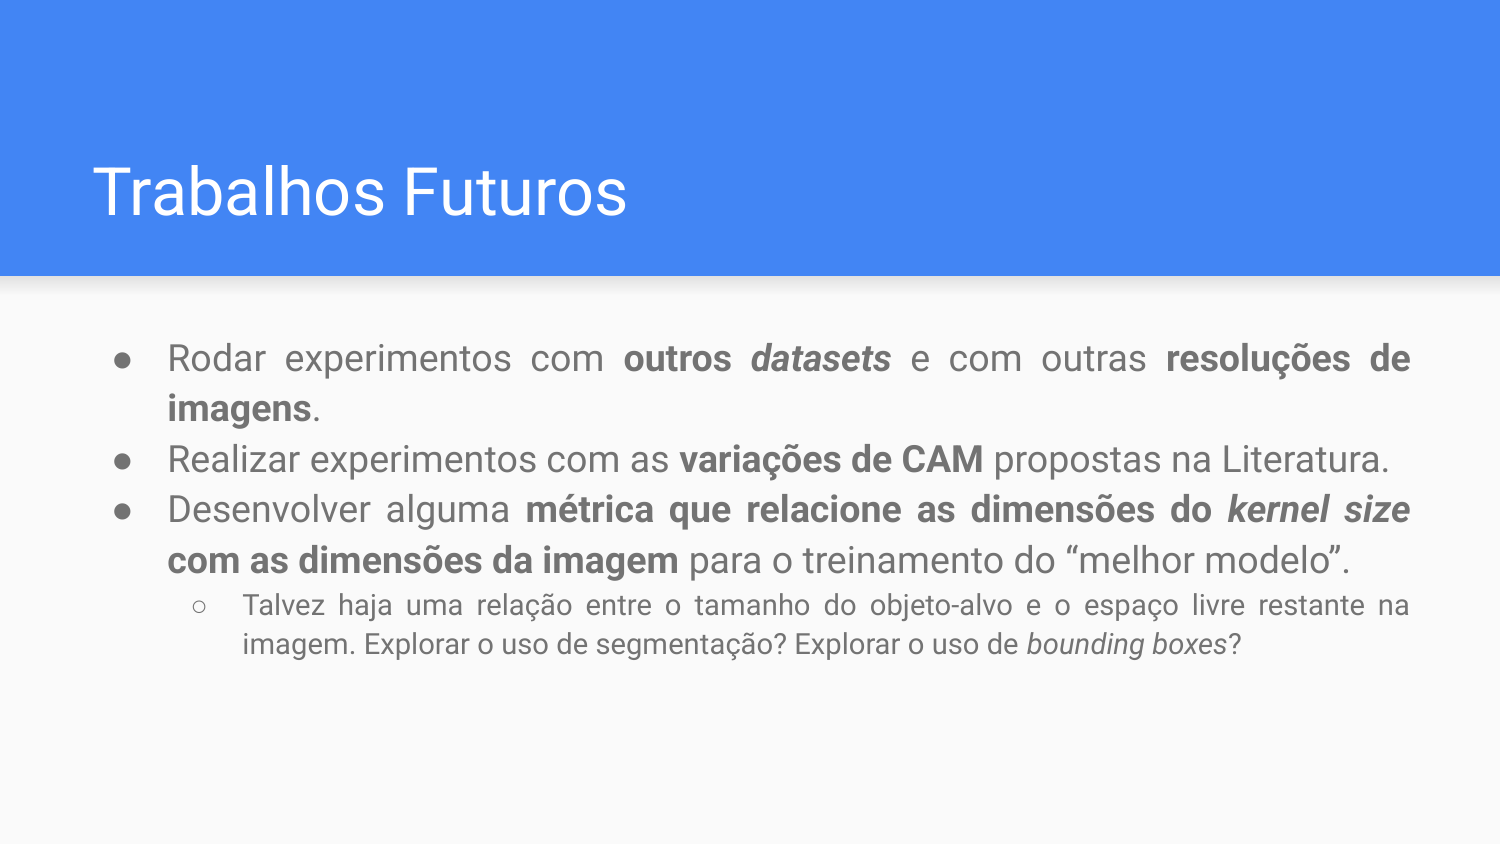

# Trabalhos Futuros
Rodar experimentos com outros datasets e com outras resoluções de imagens.
Realizar experimentos com as variações de CAM propostas na Literatura.
Desenvolver alguma métrica que relacione as dimensões do kernel size com as dimensões da imagem para o treinamento do “melhor modelo”.
Talvez haja uma relação entre o tamanho do objeto-alvo e o espaço livre restante na imagem. Explorar o uso de segmentação? Explorar o uso de bounding boxes?